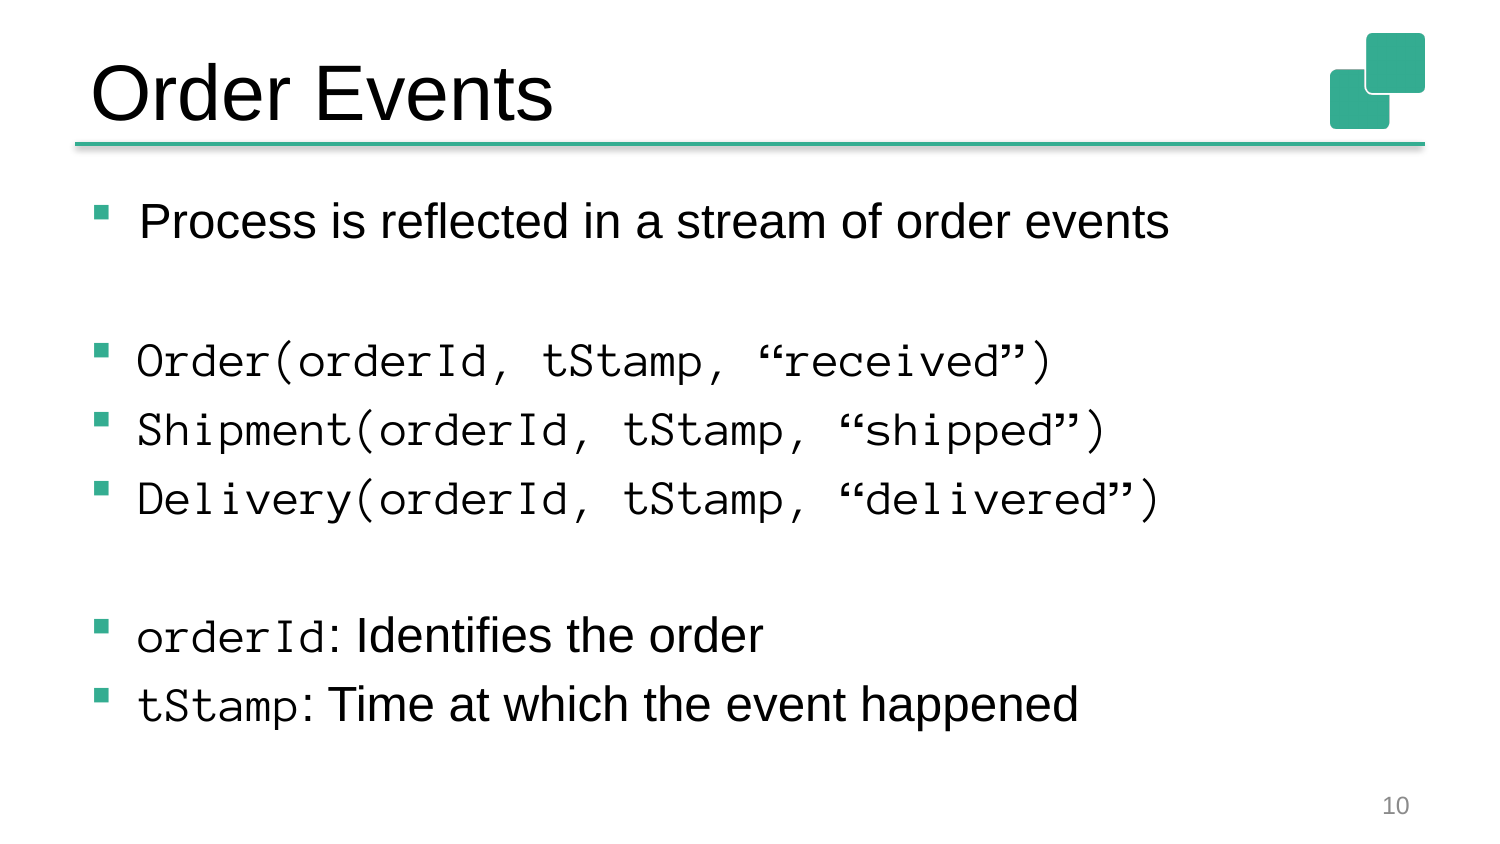

# Order Events
Process is reflected in a stream of order events

Order(orderId, tStamp, “received”)
Shipment(orderId, tStamp, “shipped”)
Delivery(orderId, tStamp, “delivered”)

orderId: Identifies the order
tStamp: Time at which the event happened

10